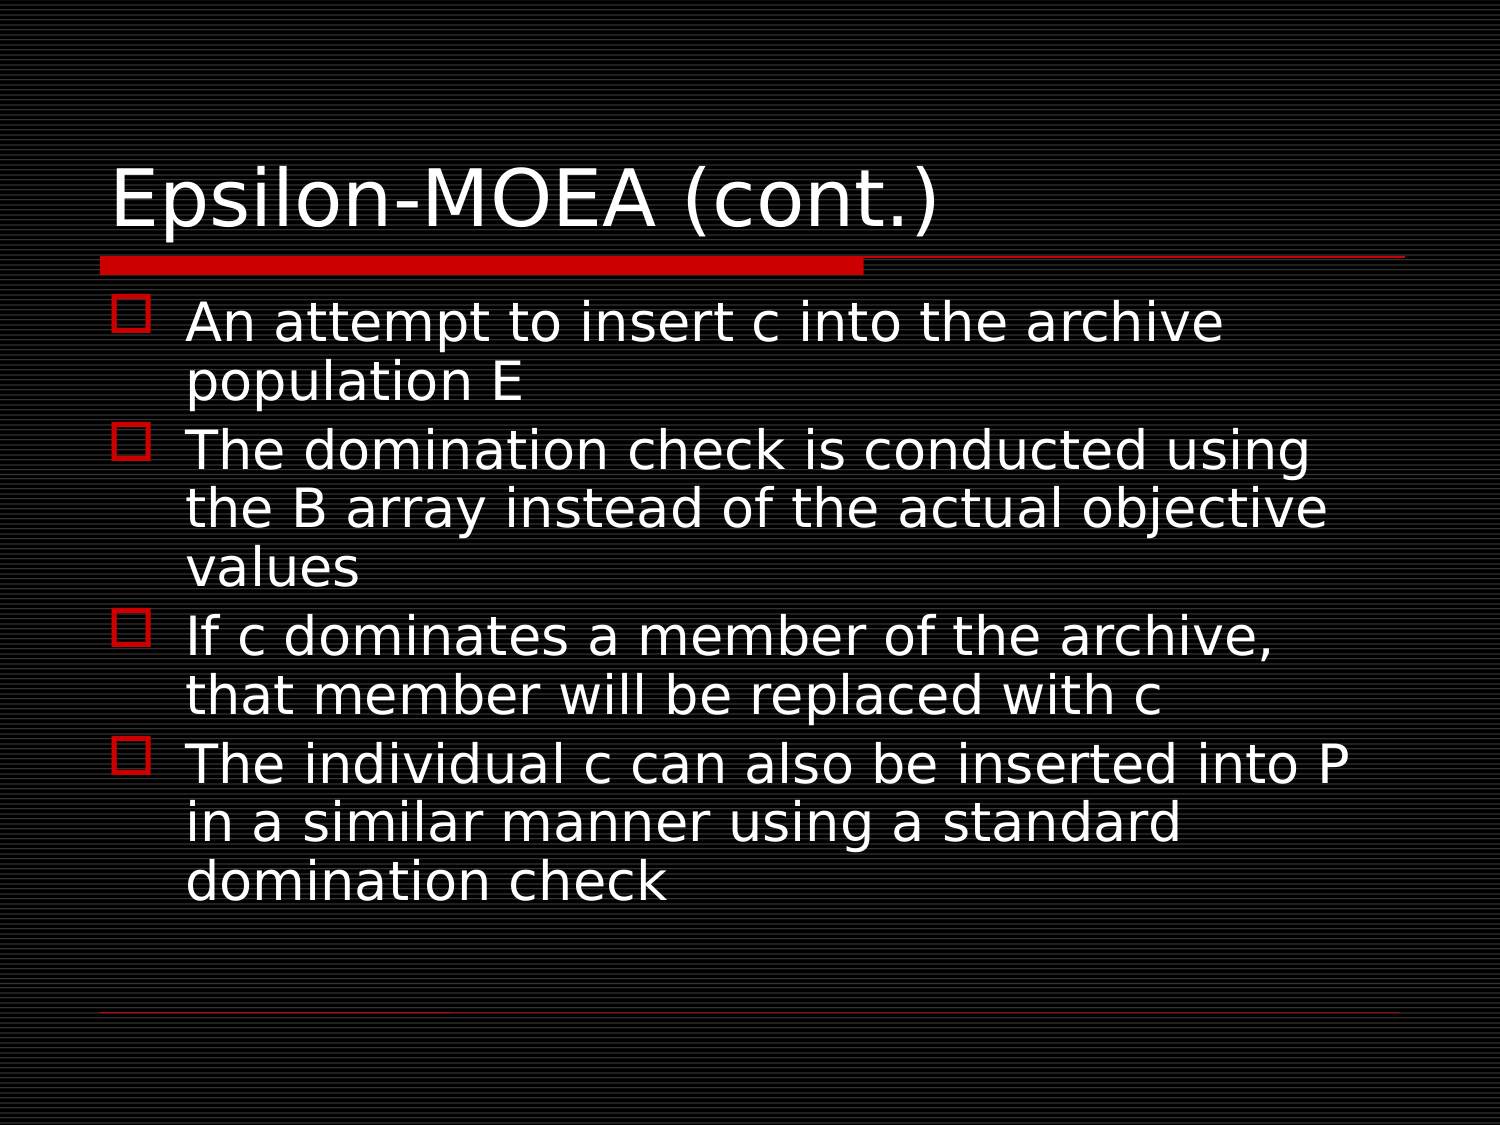

# Epsilon-MOEA (cont.)
An attempt to insert c into the archive population E
The domination check is conducted using the B array instead of the actual objective values
If c dominates a member of the archive, that member will be replaced with c
The individual c can also be inserted into P in a similar manner using a standard domination check